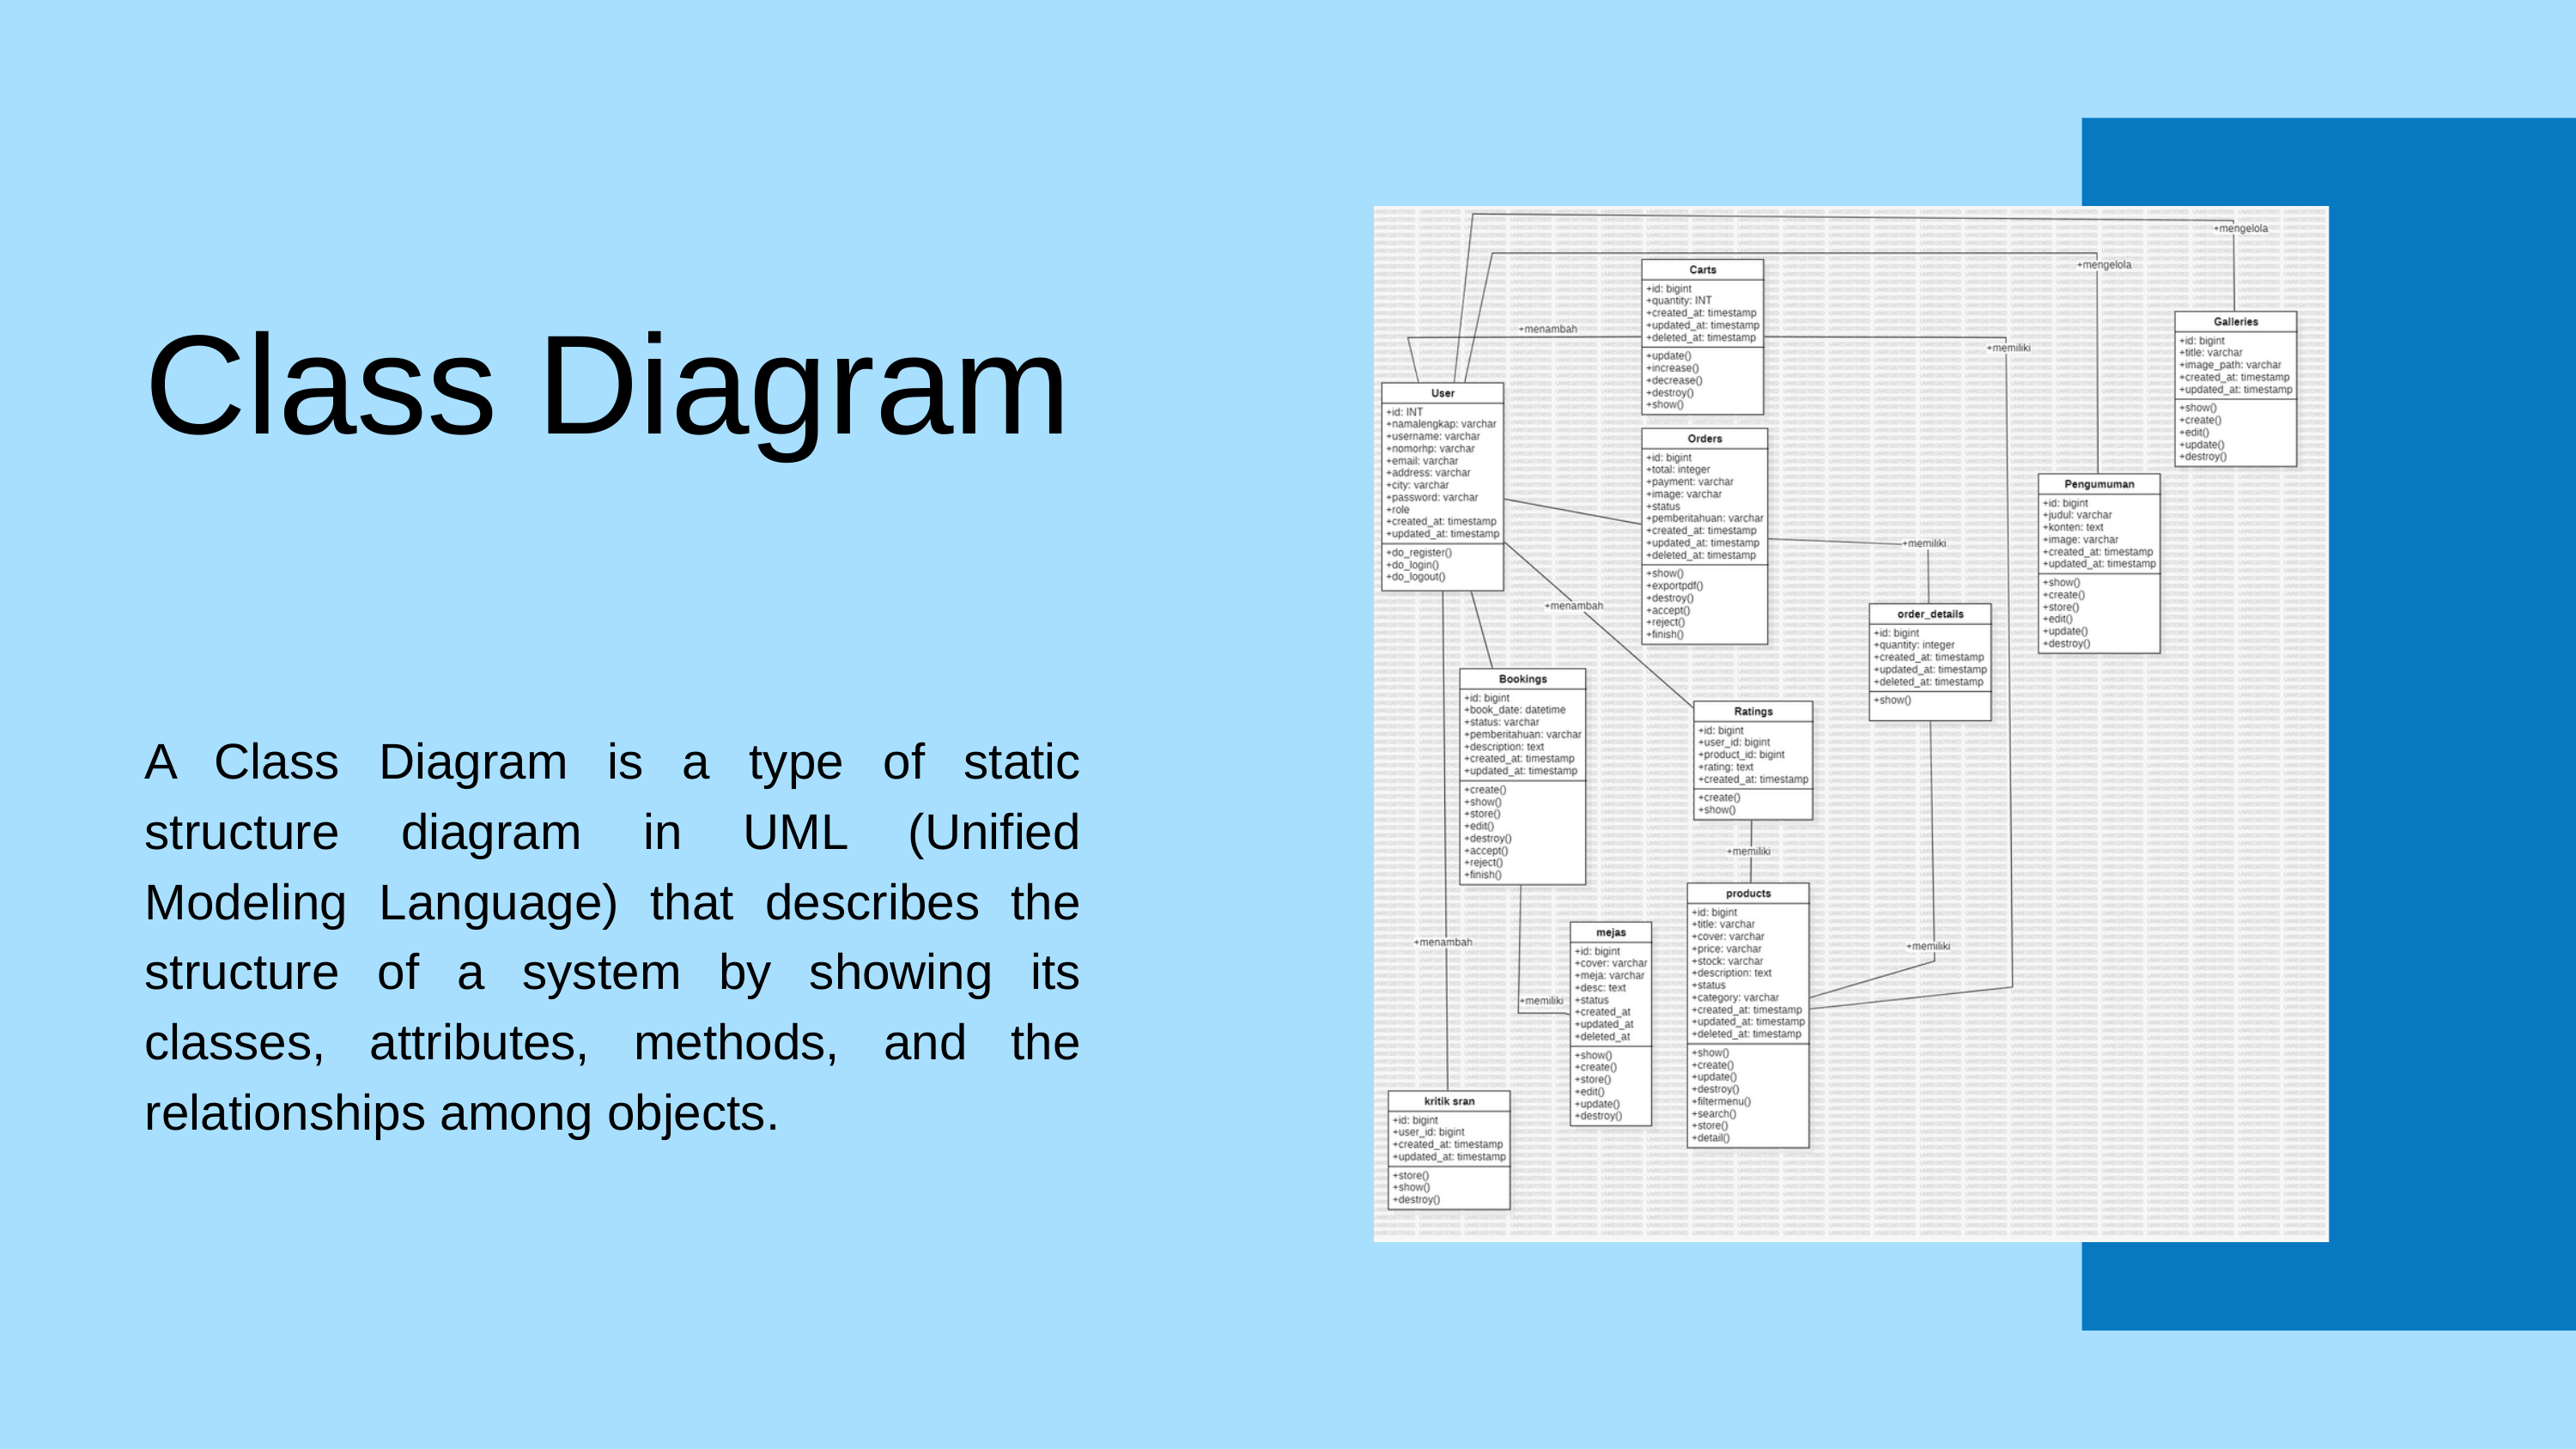

Class Diagram
A Class Diagram is a type of static structure diagram in UML (Unified Modeling Language) that describes the structure of a system by showing its classes, attributes, methods, and the relationships among objects.